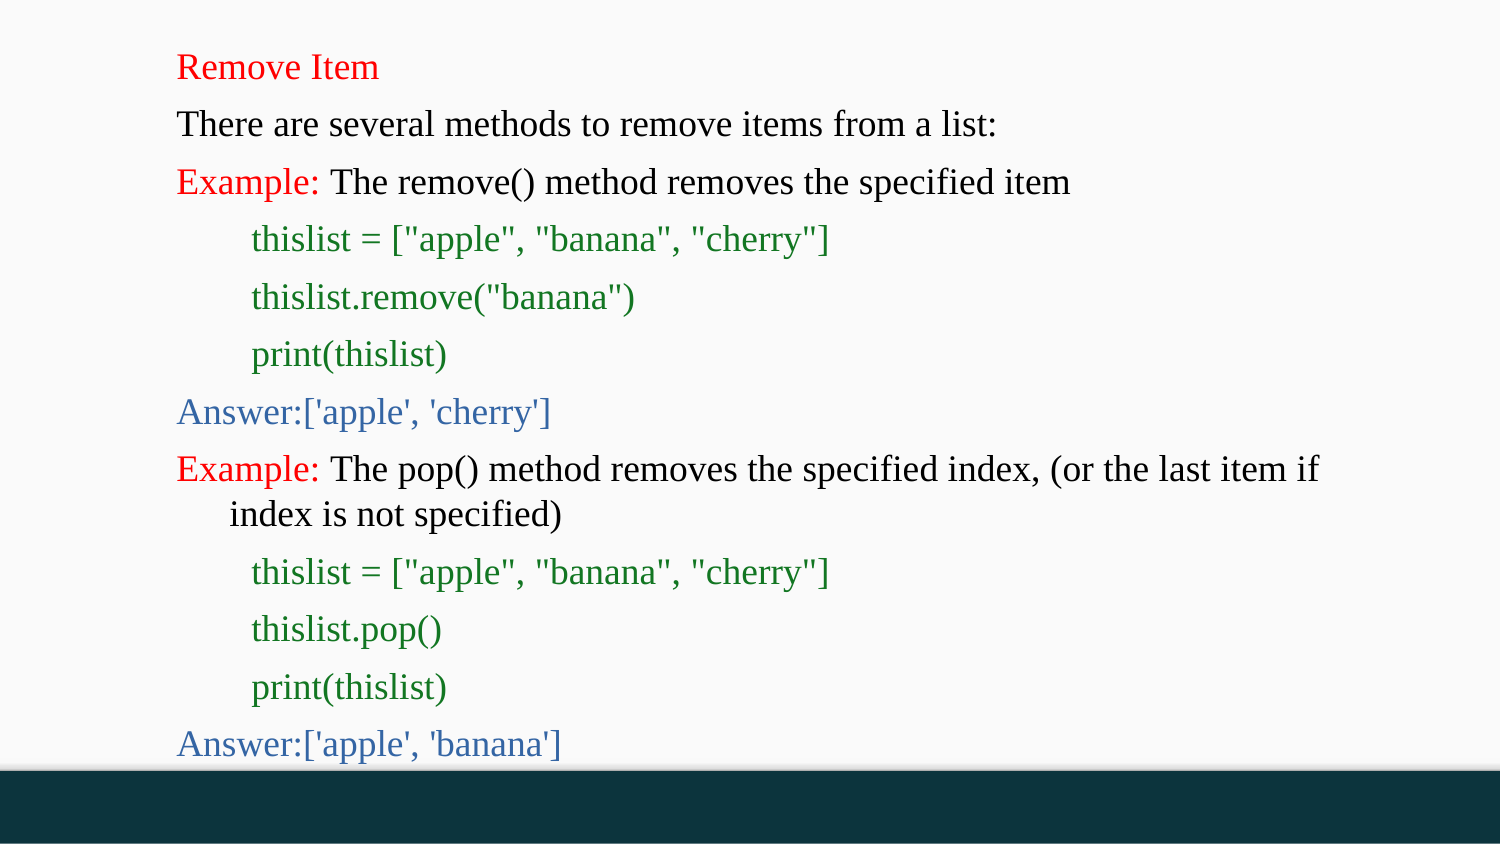

Remove Item
There are several methods to remove items from a list:
Example: The remove() method removes the specified item
thislist = ["apple", "banana", "cherry"]
thislist.remove("banana")
print(thislist)
Answer:['apple', 'cherry']
Example: The pop() method removes the specified index, (or the last item if index is not specified)
thislist = ["apple", "banana", "cherry"]
thislist.pop()
print(thislist)
Answer:['apple', 'banana']